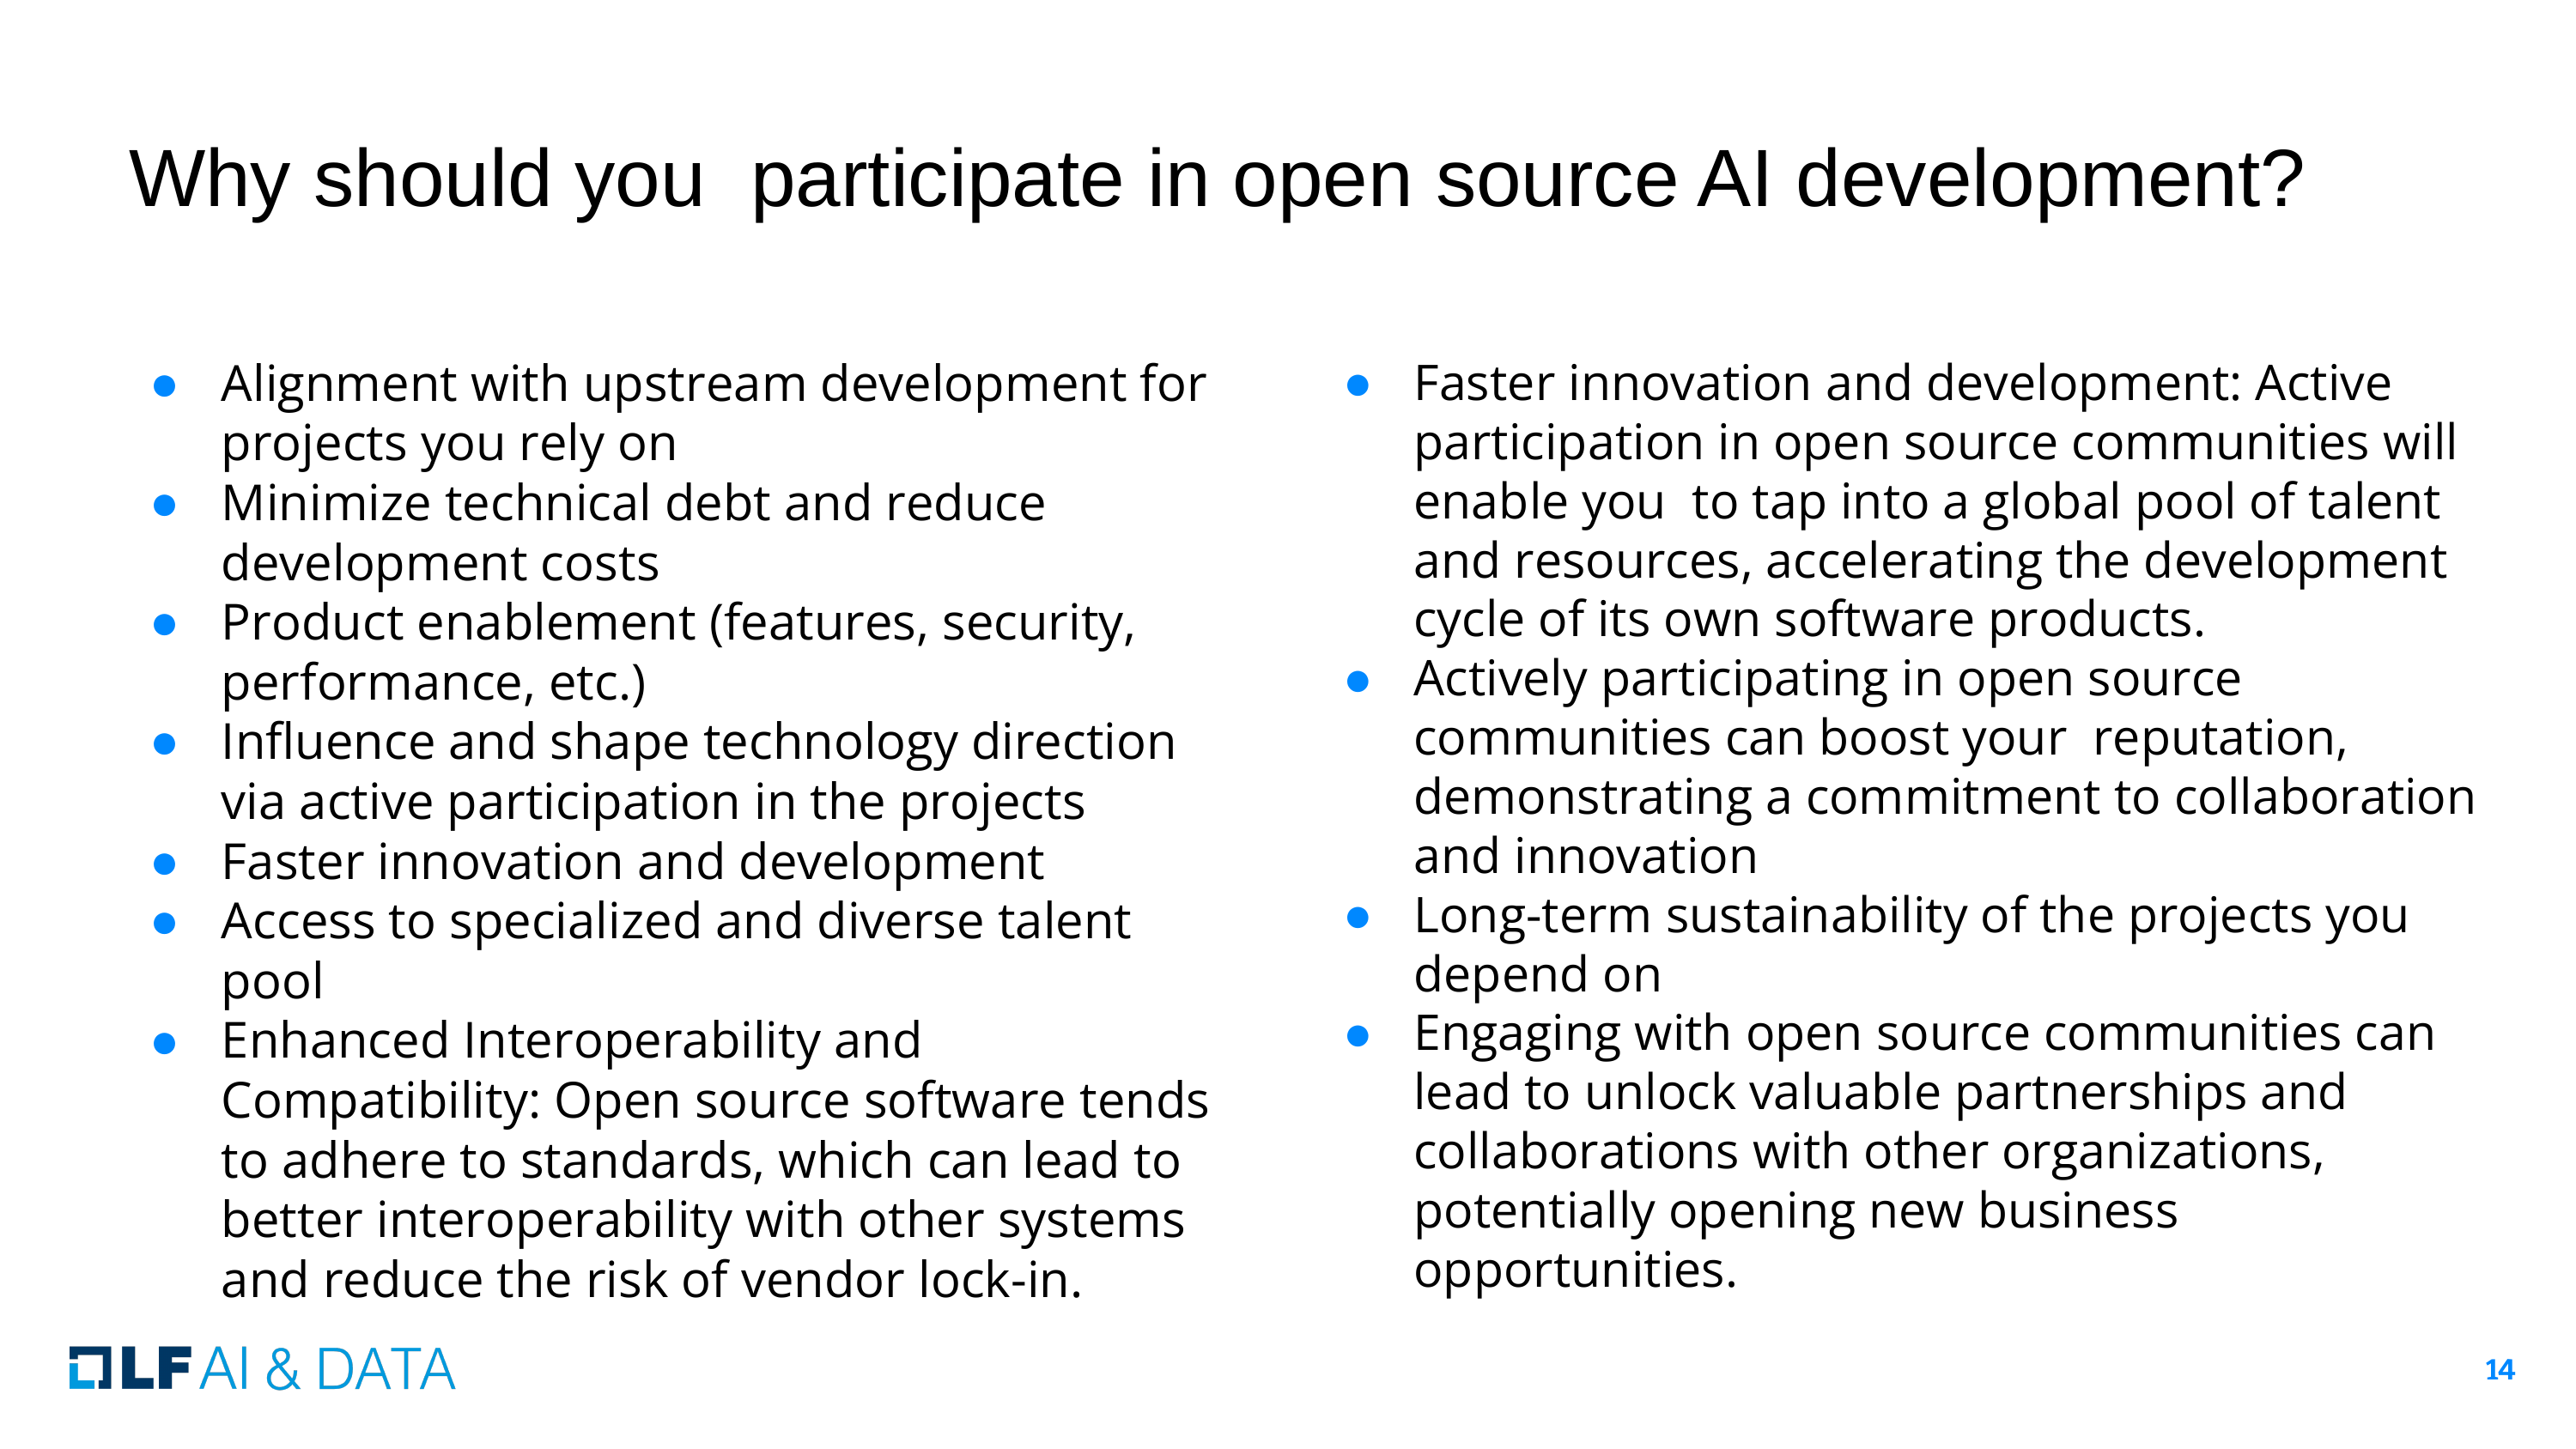

# Why should you  participate in open source AI development?
Faster innovation and development: Active participation in open source communities will enable you  to tap into a global pool of talent and resources, accelerating the development cycle of its own software products.
Actively participating in open source communities can boost your  reputation, demonstrating a commitment to collaboration and innovation
Long-term sustainability of the projects you  depend on
Engaging with open source communities can lead to unlock valuable partnerships and collaborations with other organizations, potentially opening new business opportunities.
Alignment with upstream development for projects you rely on
Minimize technical debt and reduce development costs
Product enablement (features, security, performance, etc.)
Influence and shape technology direction via active participation in the projects
Faster innovation and development
Access to specialized and diverse talent pool
Enhanced Interoperability and Compatibility: Open source software tends to adhere to standards, which can lead to better interoperability with other systems and reduce the risk of vendor lock-in.
14